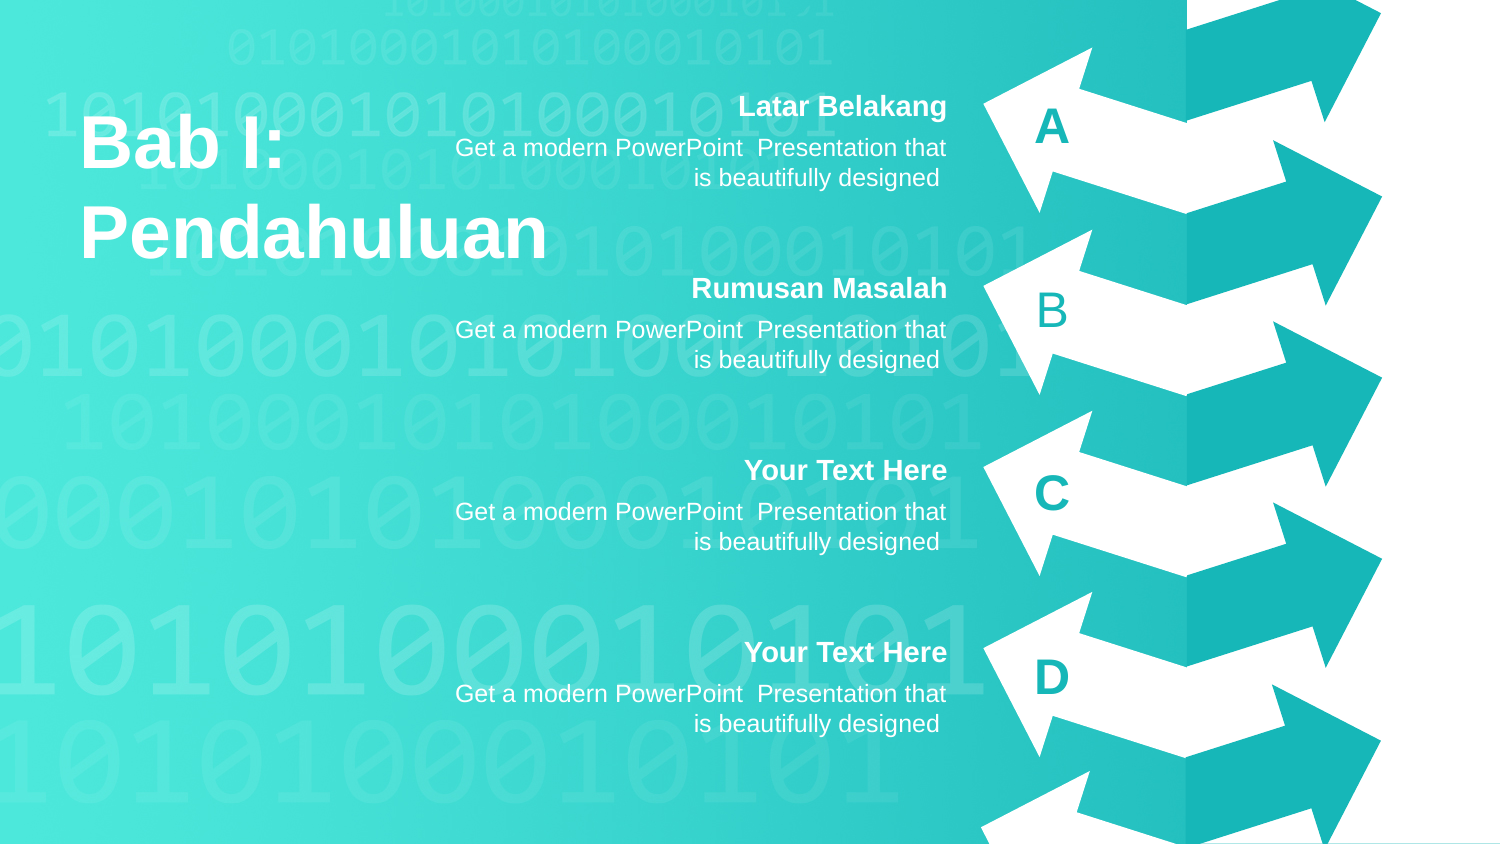

Latar Belakang
Get a modern PowerPoint  Presentation that is beautifully designed
A
Bab I:
Pendahuluan

Rumusan Masalah
Get a modern PowerPoint  Presentation that is beautifully designed
B

Your Text Here
Get a modern PowerPoint  Presentation that is beautifully designed
C

Your Text Here
Get a modern PowerPoint  Presentation that is beautifully designed
D